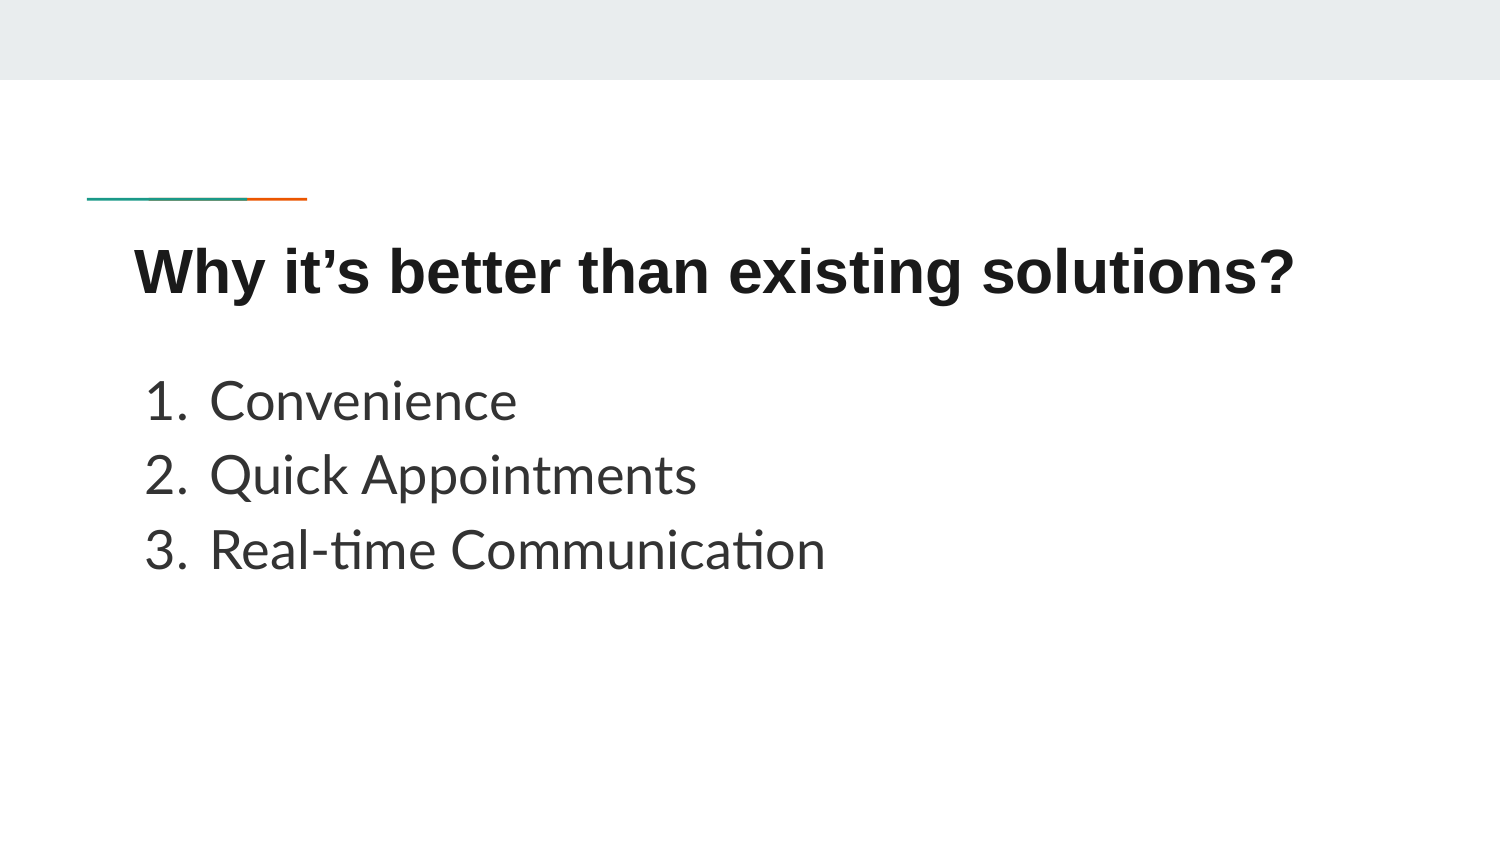

# Why it’s better than existing solutions?
Convenience
Quick Appointments
Real-time Communication